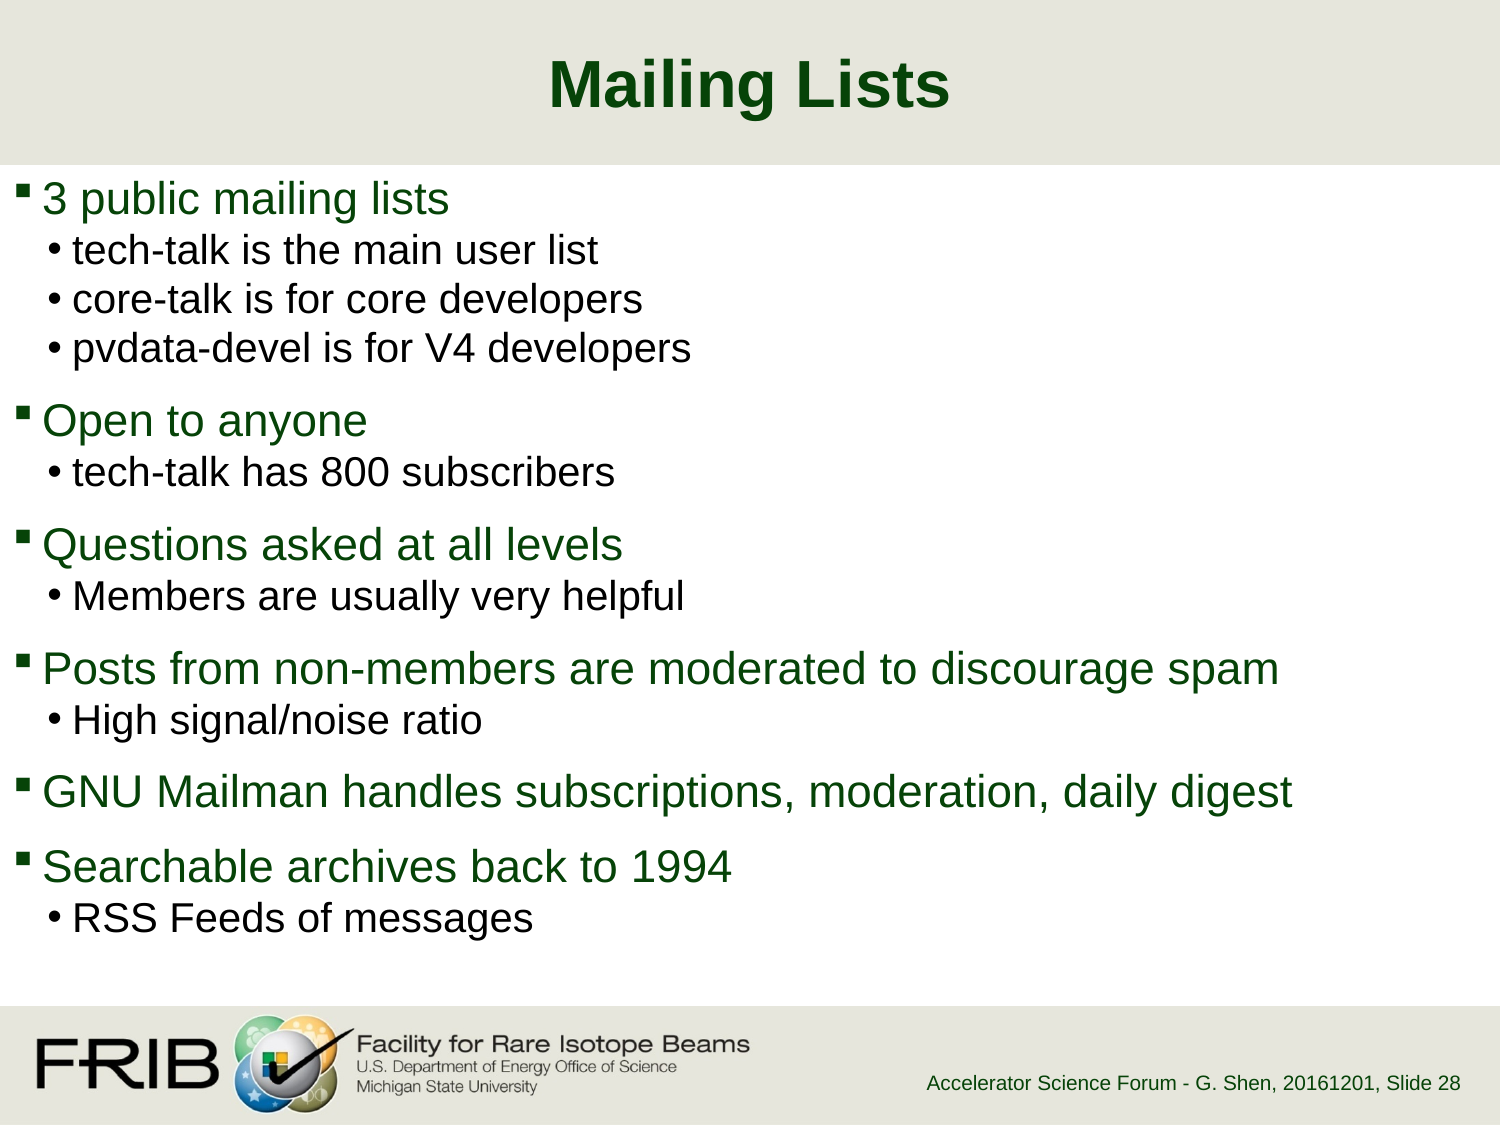

# Mailing Lists
3 public mailing lists
tech-talk is the main user list
core-talk is for core developers
pvdata-devel is for V4 developers
Open to anyone
tech-talk has 800 subscribers
Questions asked at all levels
Members are usually very helpful
Posts from non-members are moderated to discourage spam
High signal/noise ratio
GNU Mailman handles subscriptions, moderation, daily digest
Searchable archives back to 1994
RSS Feeds of messages

Accelerator Science Forum - G. Shen, 20161201
, Slide 28